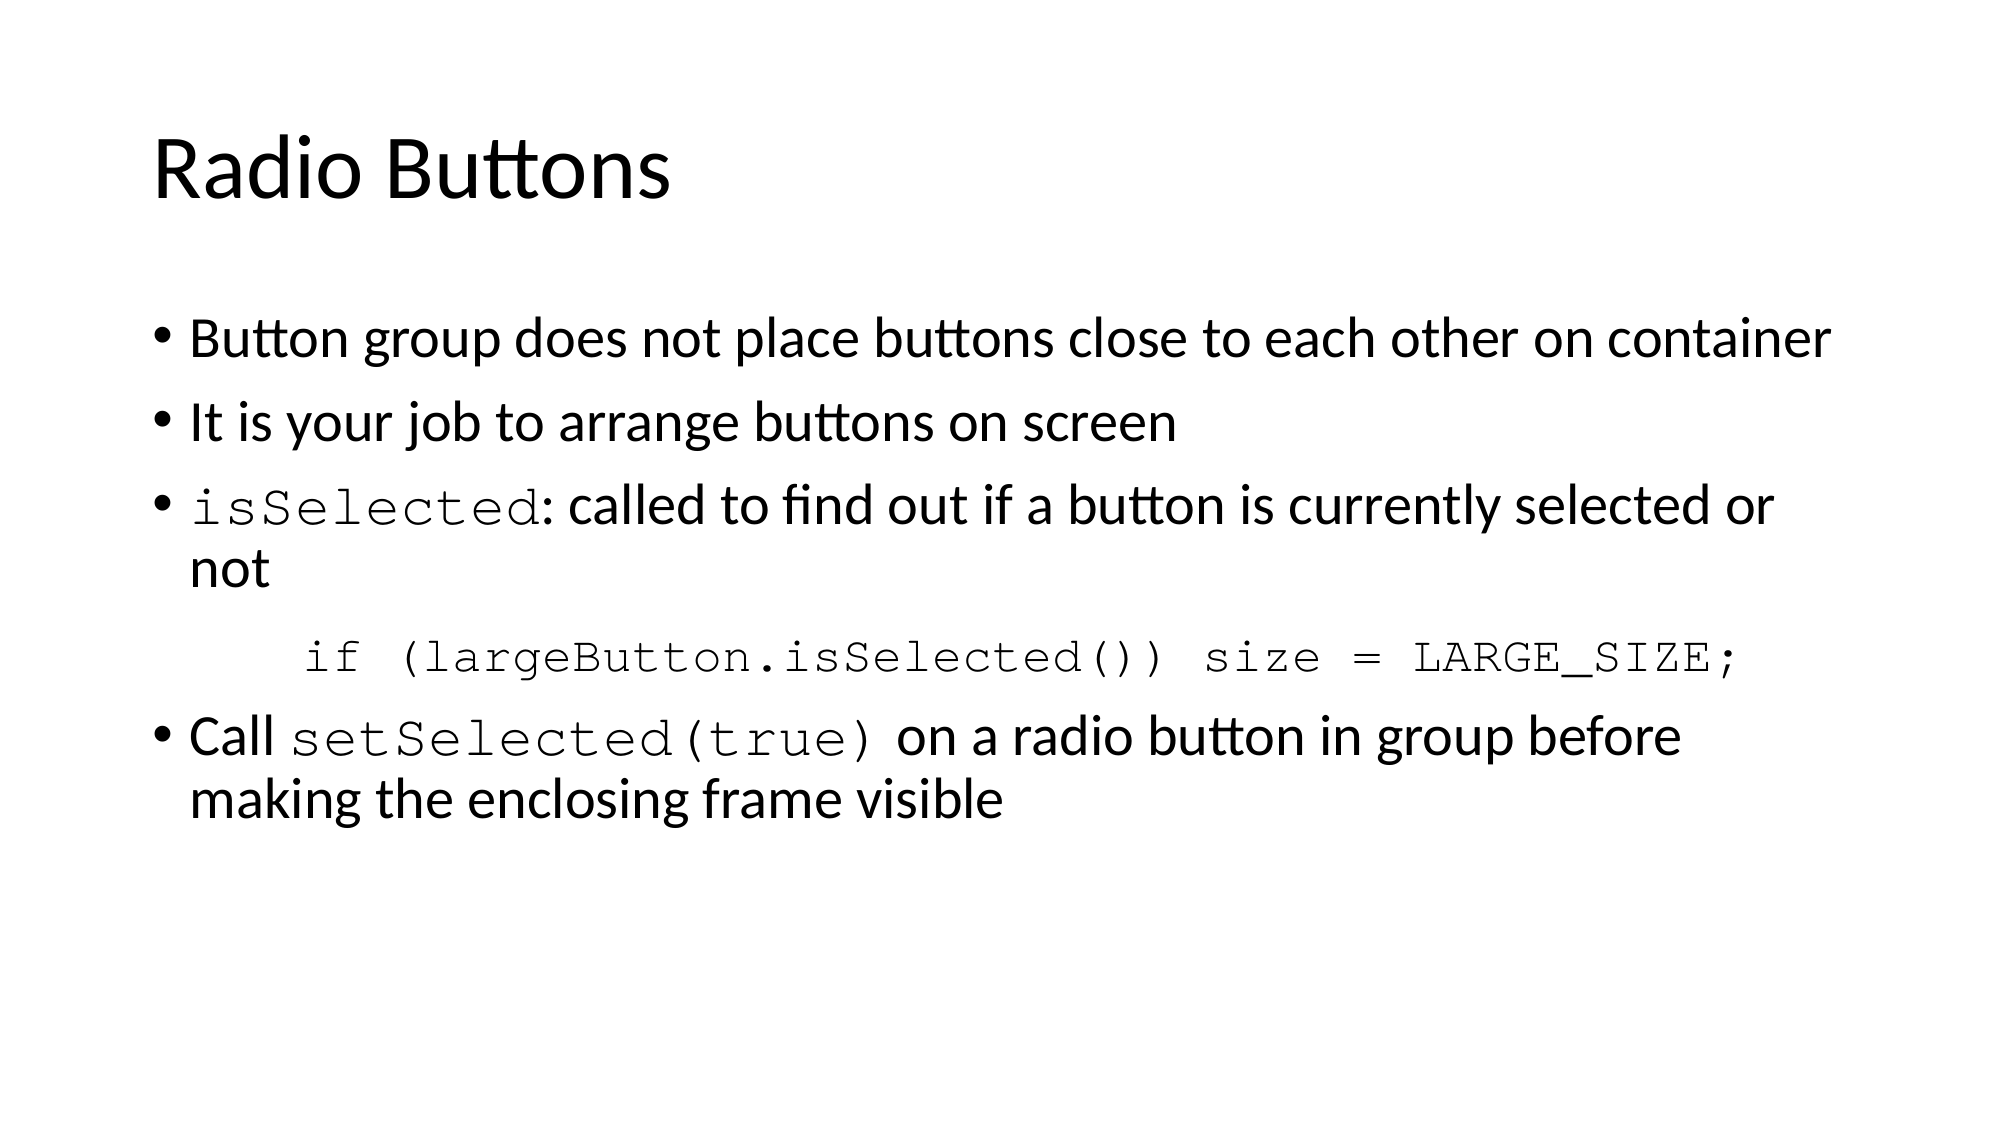

# Radio Buttons
Button group does not place buttons close to each other on container
It is your job to arrange buttons on screen
isSelected: called to find out if a button is currently selected or not
	if (largeButton.isSelected()) size = LARGE_SIZE;
Call setSelected(true) on a radio button in group before making the enclosing frame visible